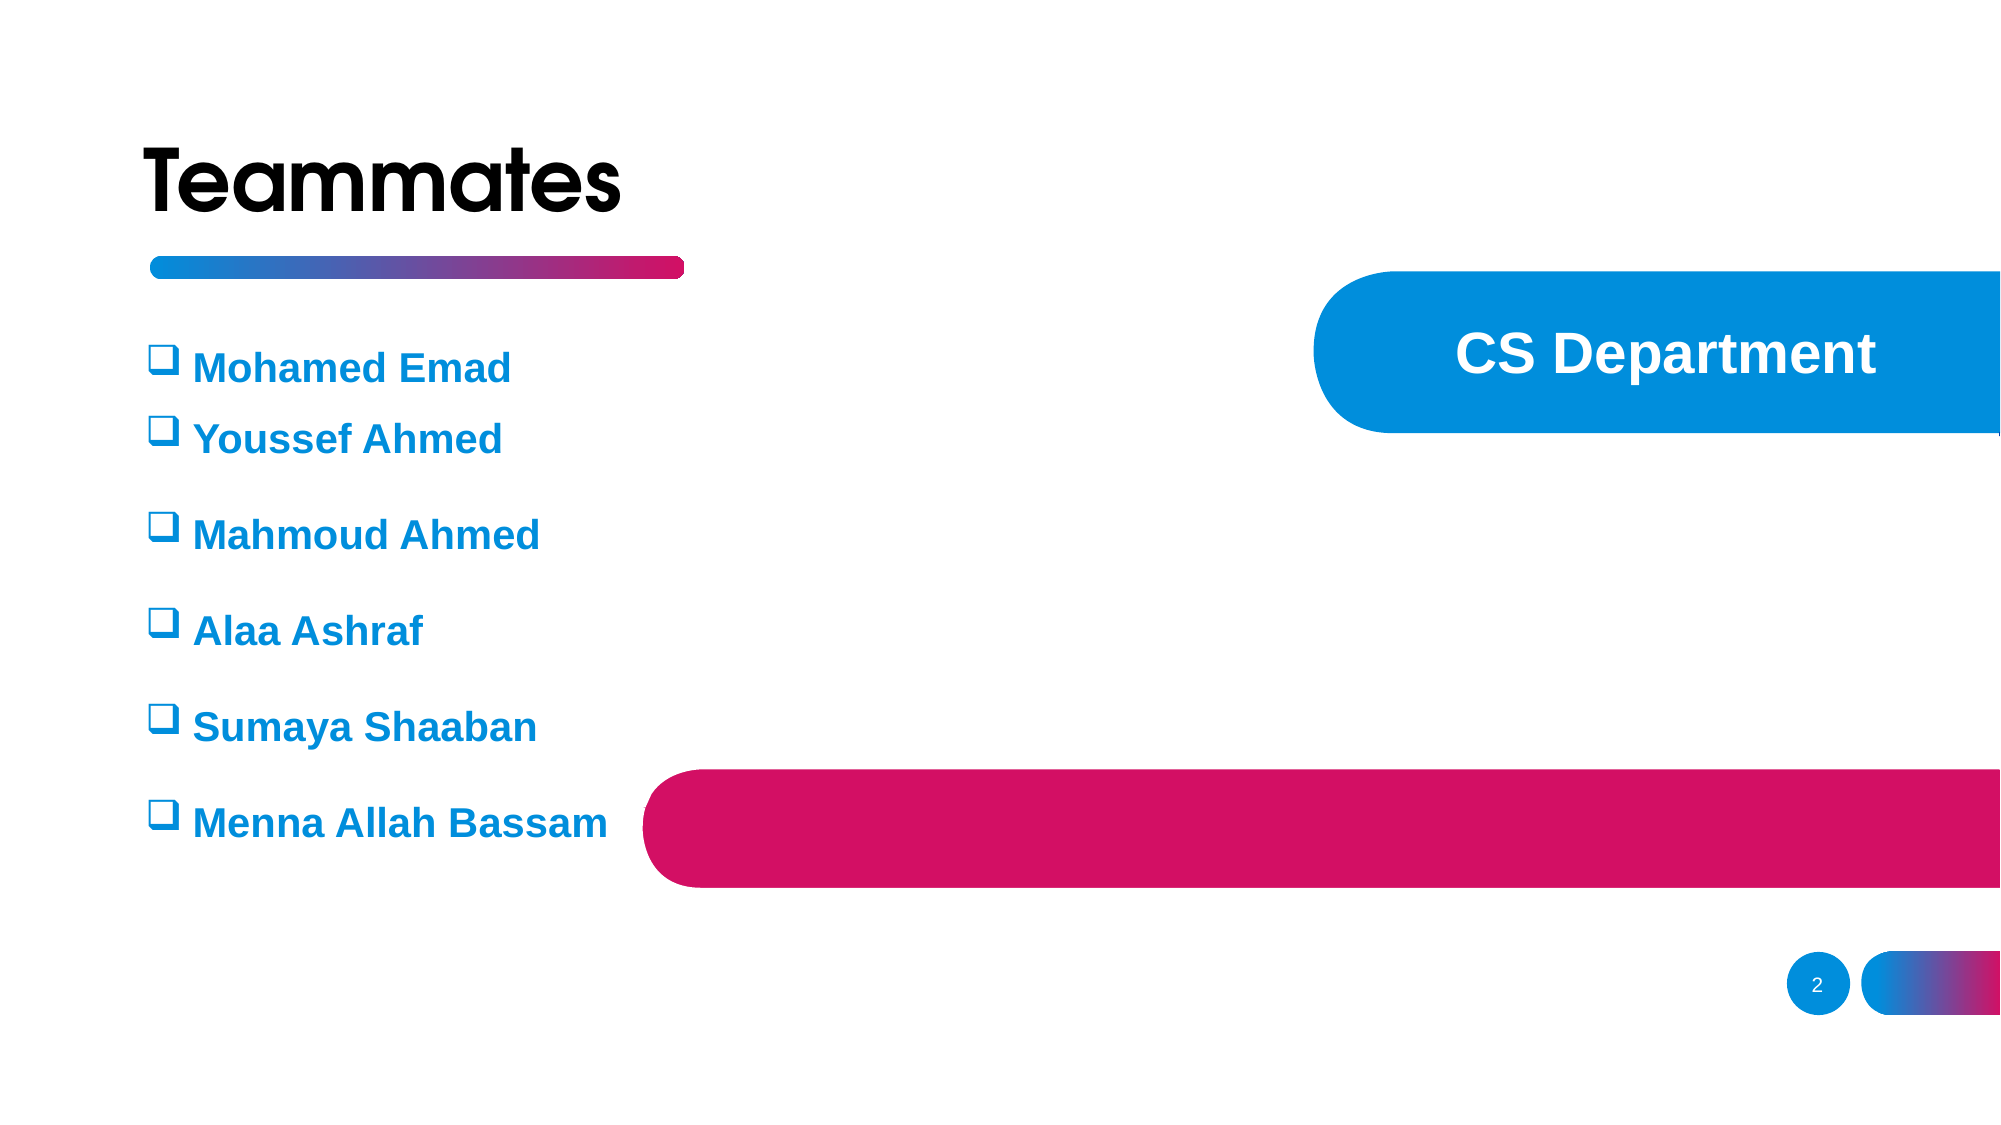

# Teammates
Mohamed Emad
Youssef Ahmed
Mahmoud Ahmed
Alaa Ashraf
Sumaya Shaaban
Menna Allah Bassam
CS Department
2